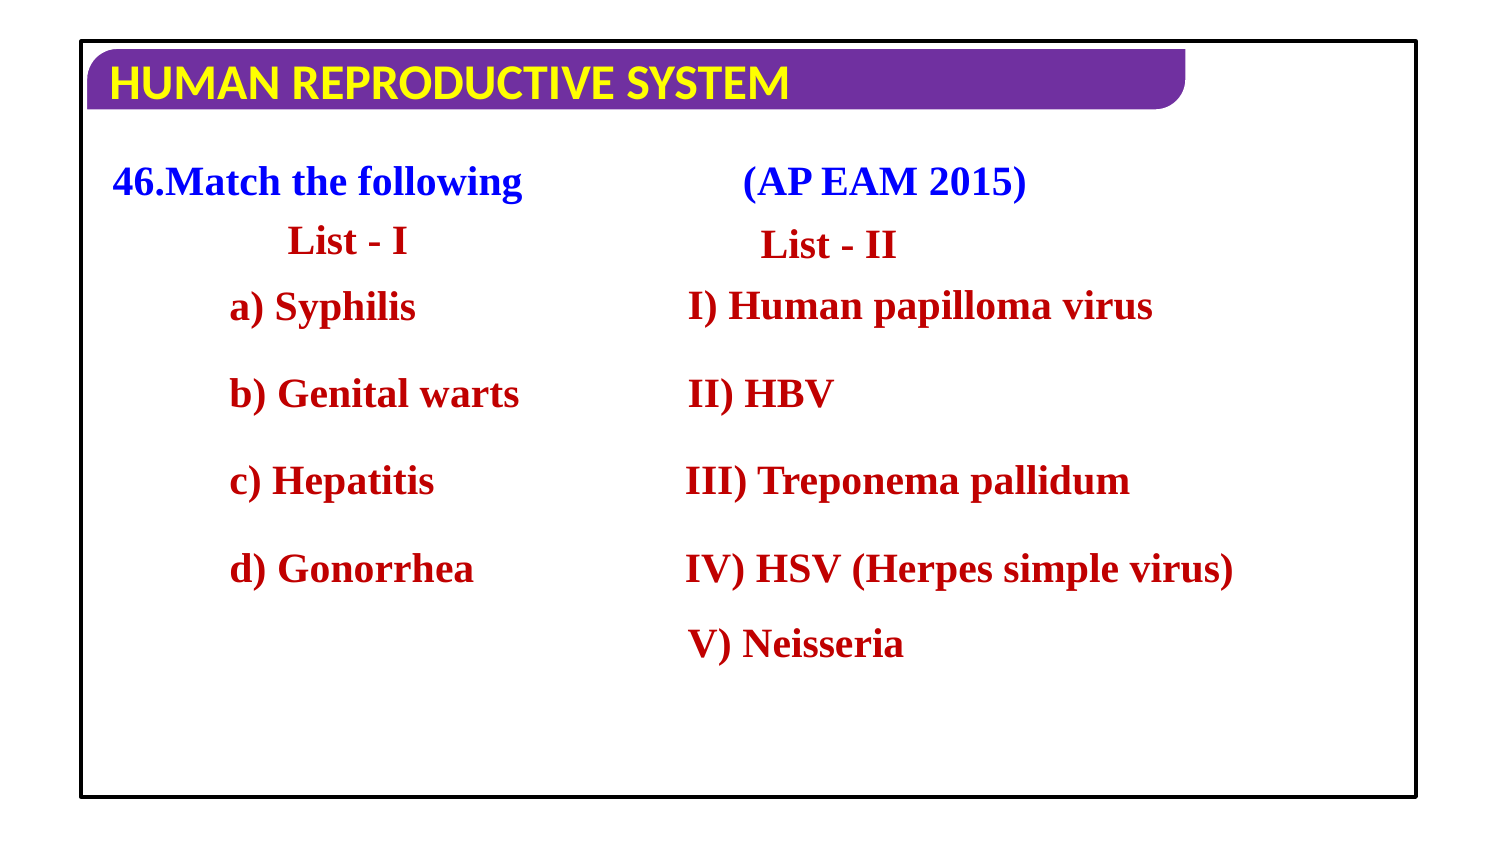

46.Match the following                     (AP EAM 2015)
List - I
List - II
I) Human papilloma virus
a) Syphilis
II) HBV
b) Genital warts
III) Treponema pallidum
c) Hepatitis
IV) HSV (Herpes simple virus)
d) Gonorrhea
V) Neisseria